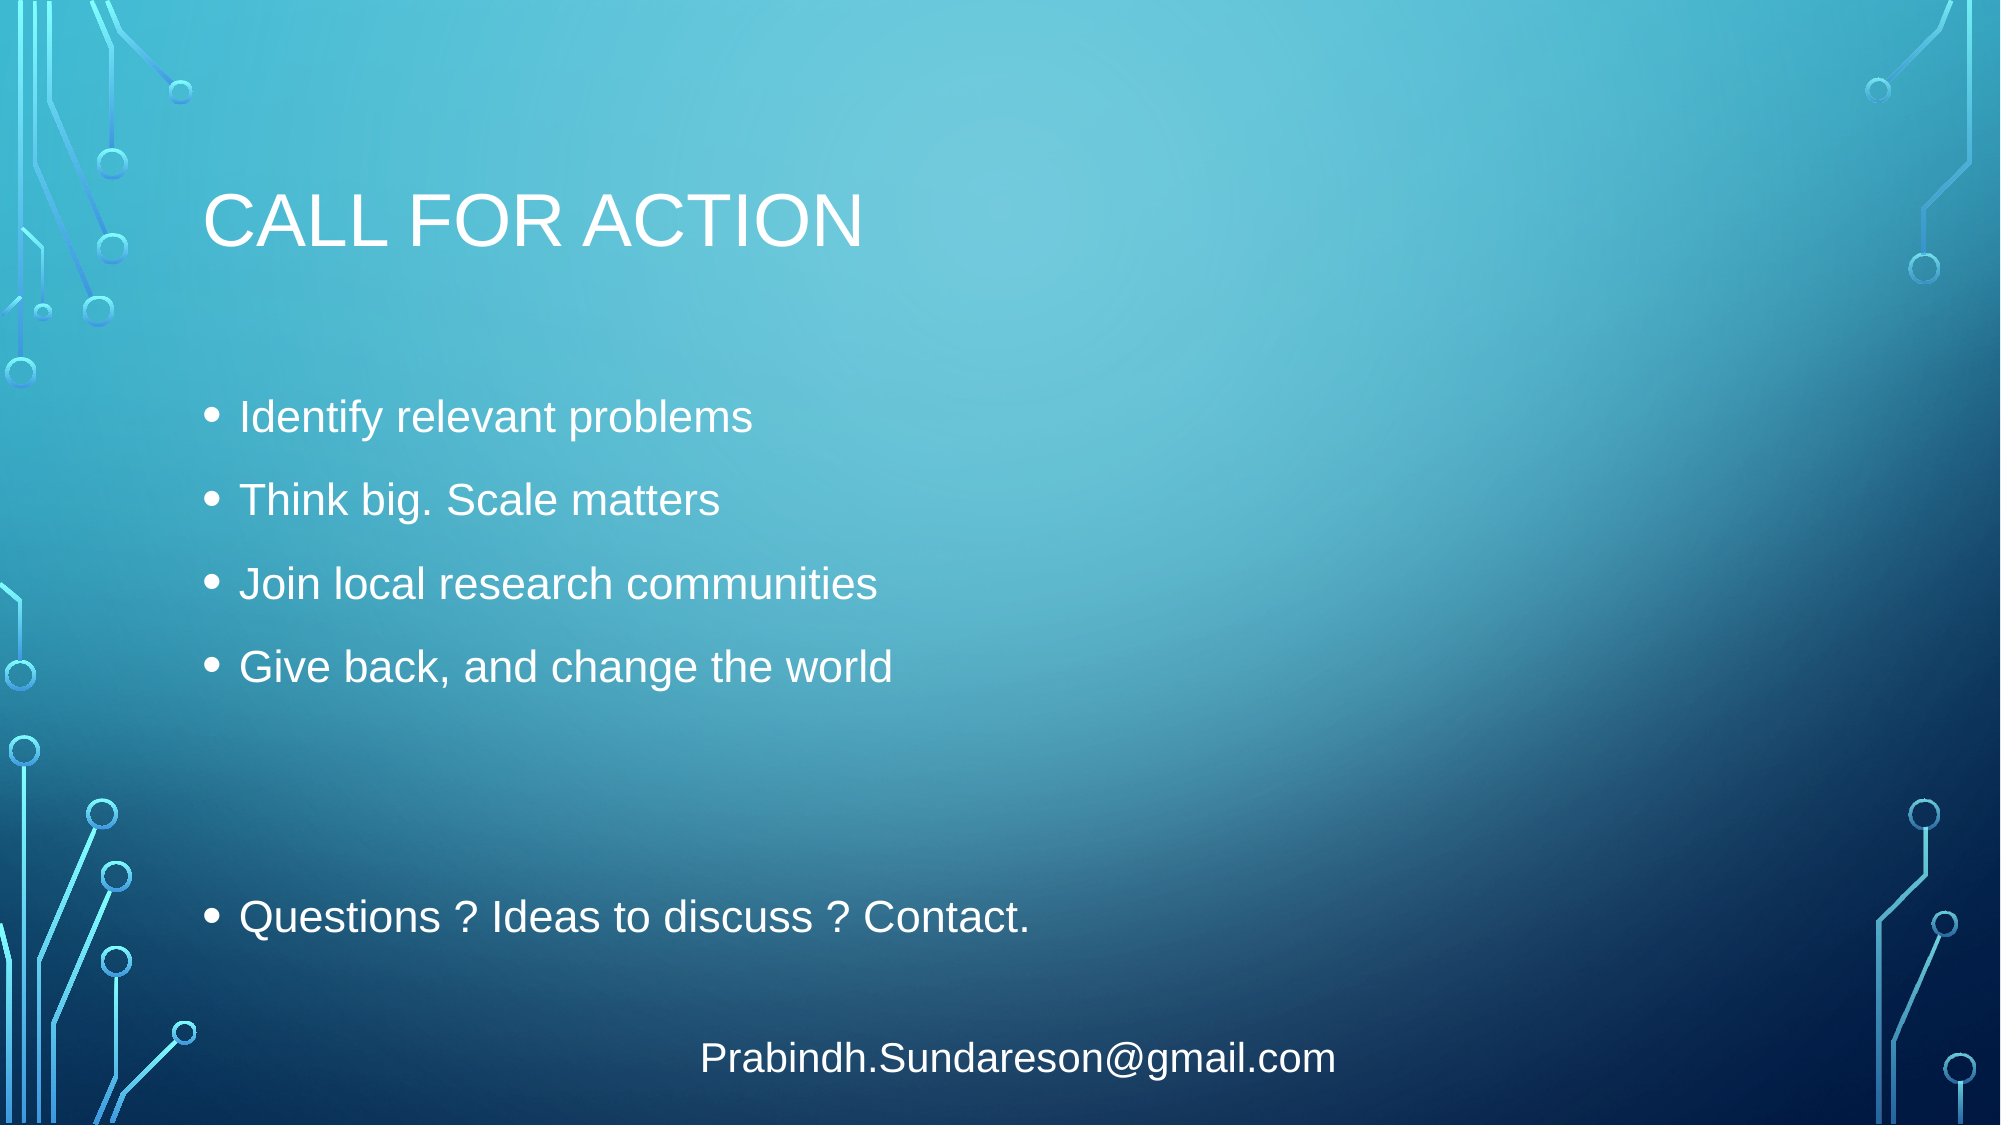

# Call for action
Identify relevant problems
Think big. Scale matters
Join local research communities
Give back, and change the world

Questions ? Ideas to discuss ? Contact.
Prabindh.Sundareson@gmail.com